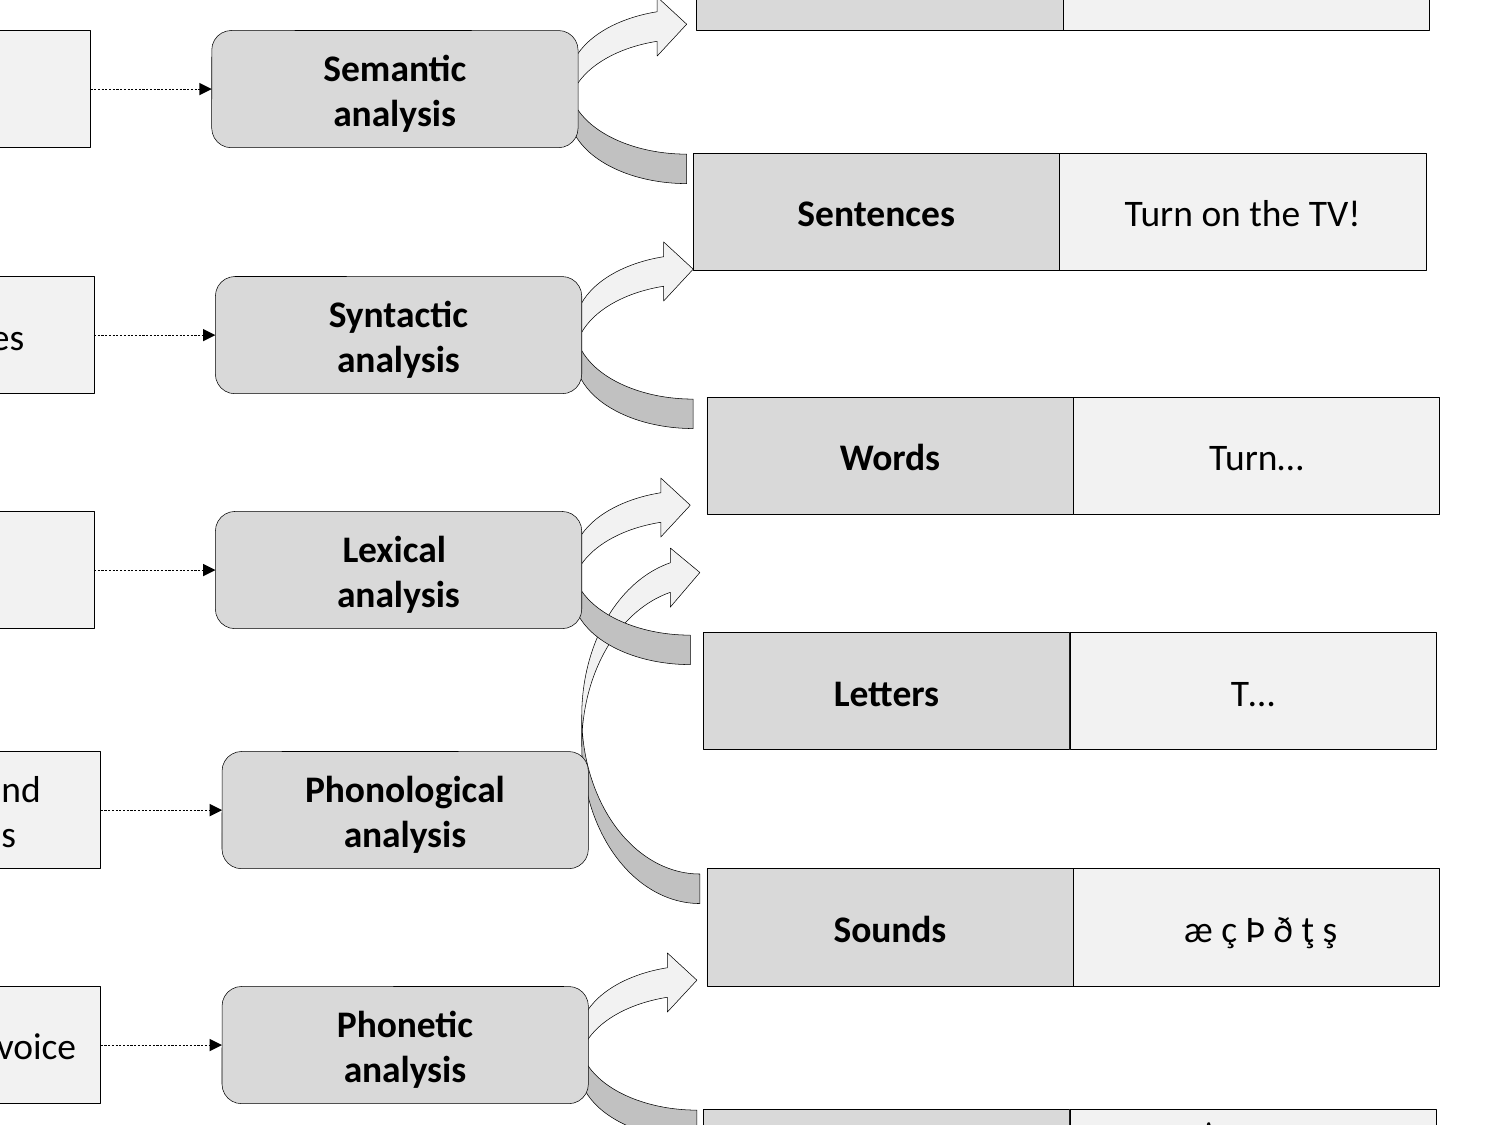

Information needed for processing
NLP processing step
Information level
Example
Consequences
TV.turnOn()

Background knowledge
Pragmatic
analysis
Knowledge
command(TV, on)

Background knowledge
Semantic
analysis
Sentences
Turn on the TV!

Grammar rules
Syntactic
analysis
Words
Turn…

Dictionaries
Lexical
analysis

Letters
T…
Language sound combinations
Phonological
analysis
Sounds
 æ ç Þ ð ţ ş

Features of the voice
Phonetic
analysis
Acoustic
Signals